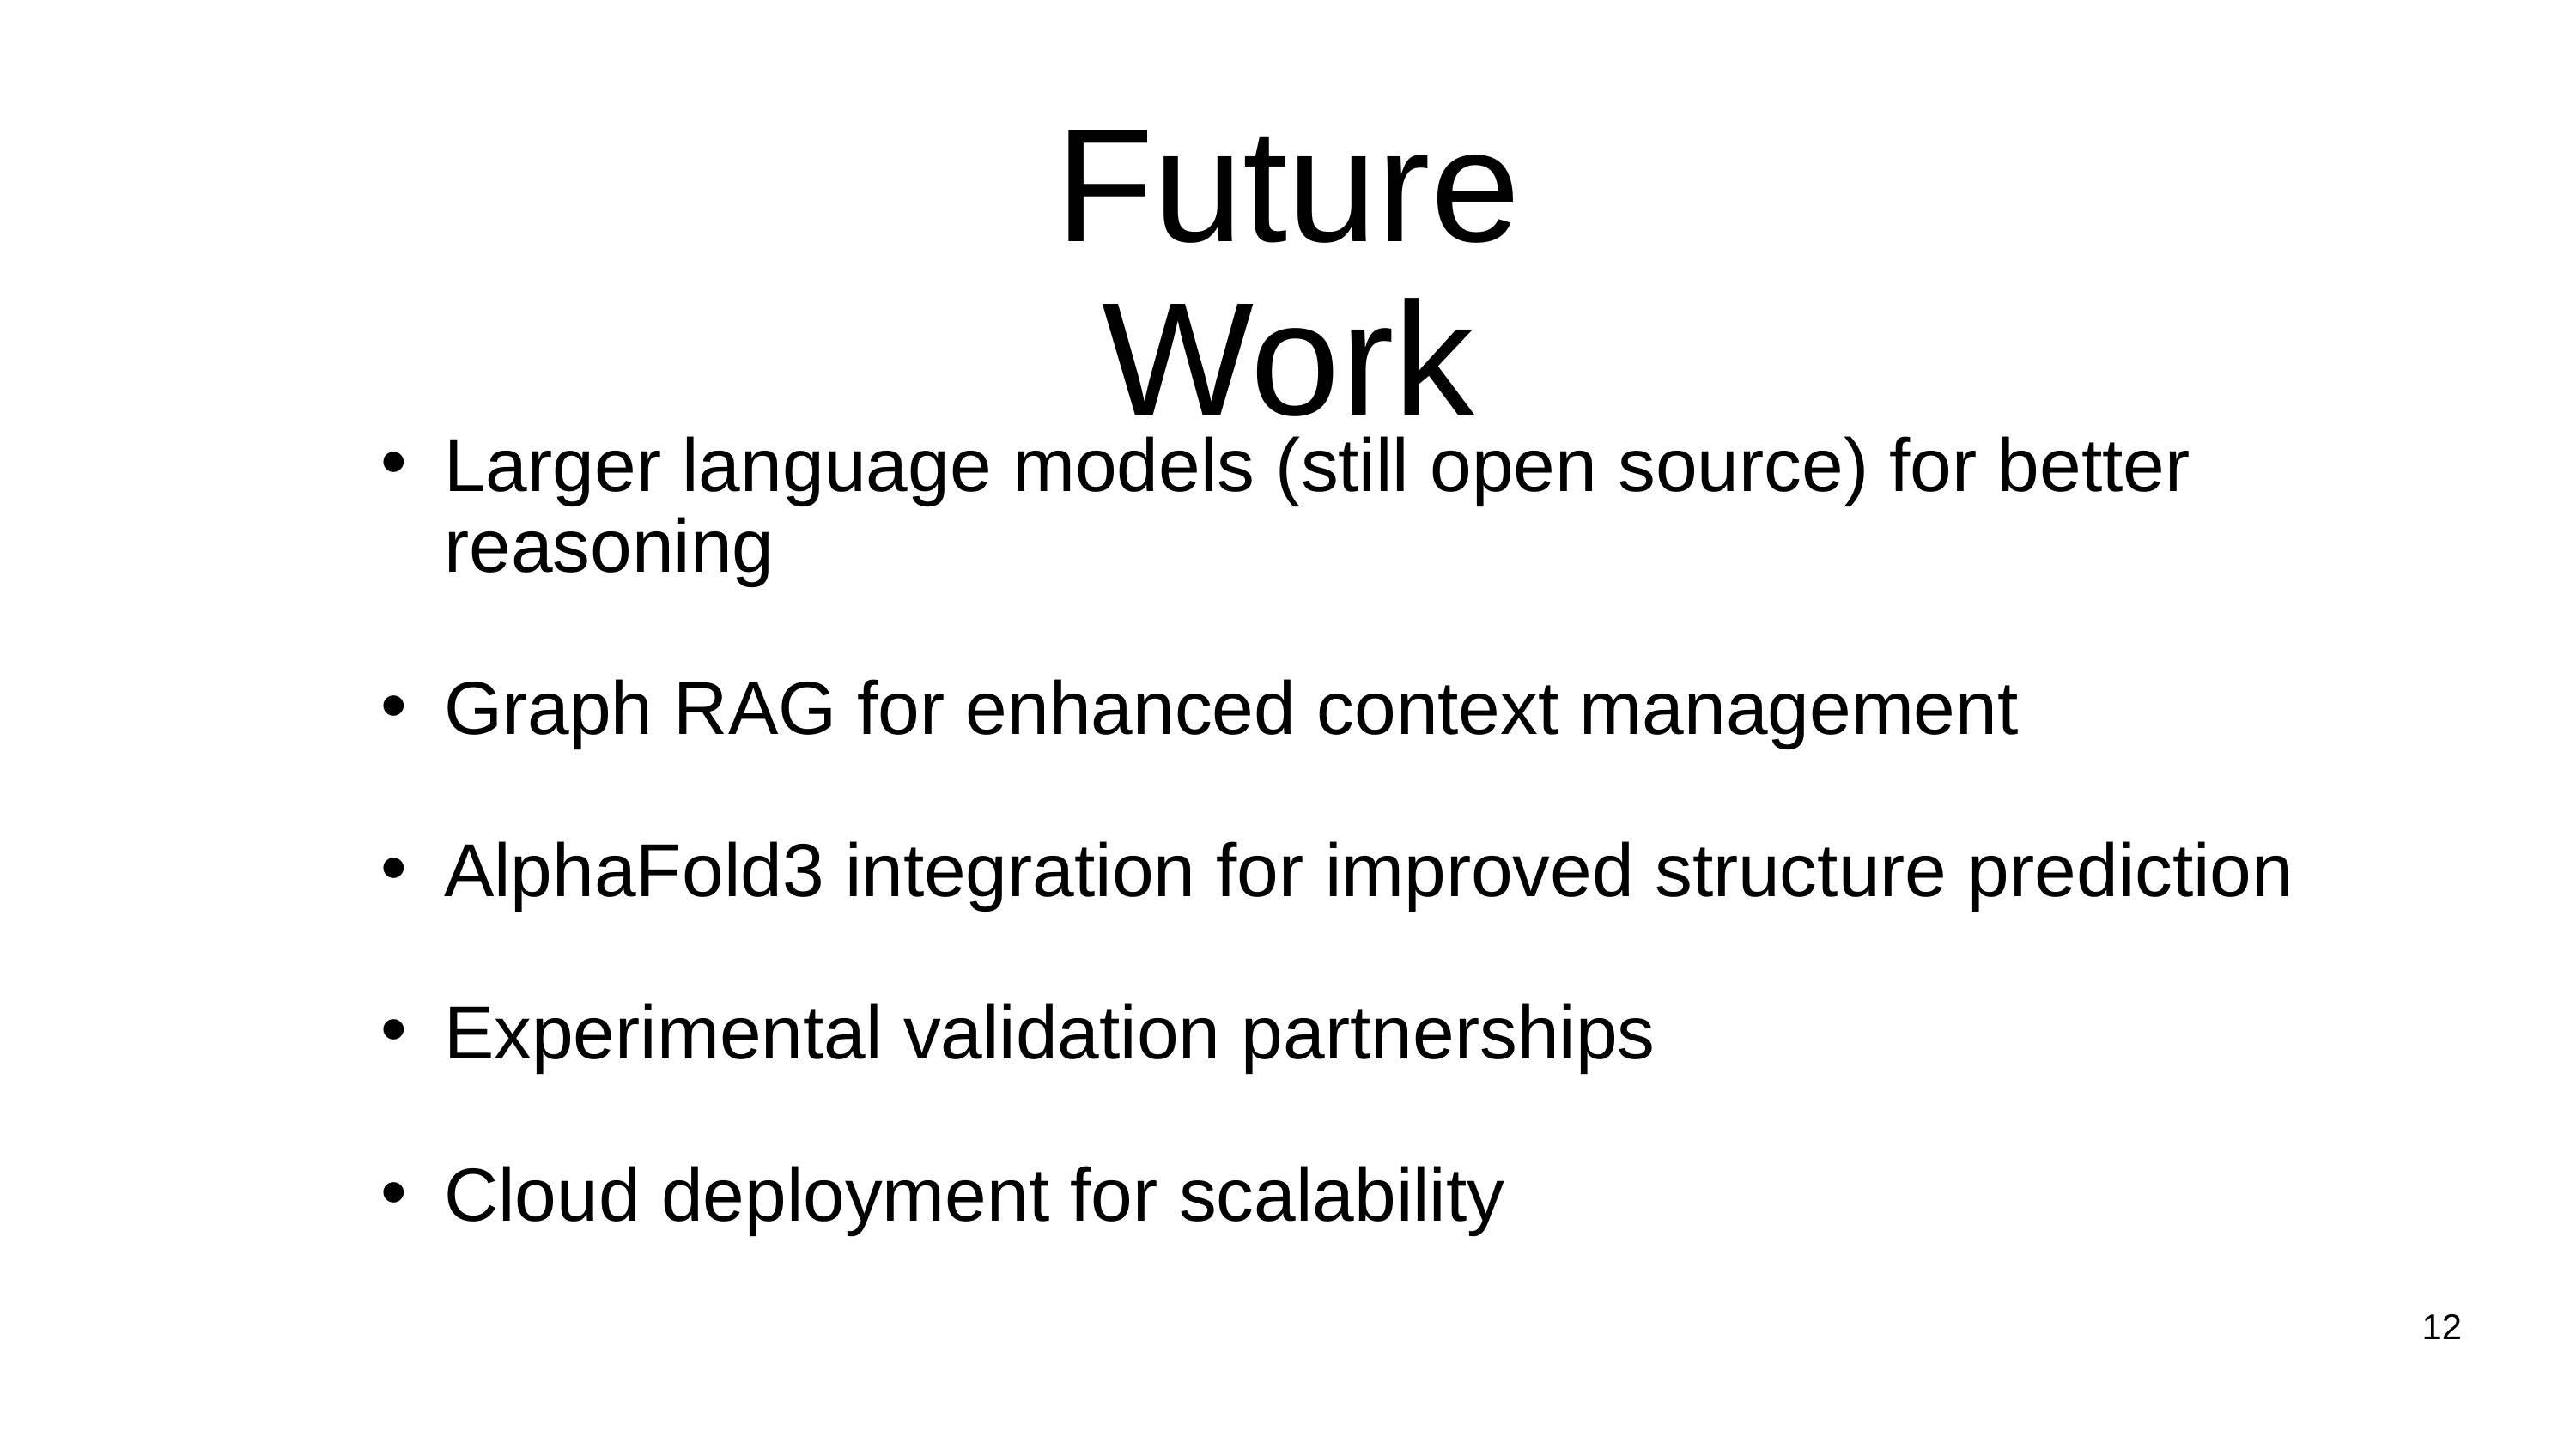

Future Work
Larger language models (still open source) for better reasoning

Graph RAG for enhanced context management

AlphaFold3 integration for improved structure prediction

Experimental validation partnerships

Cloud deployment for scalability
12